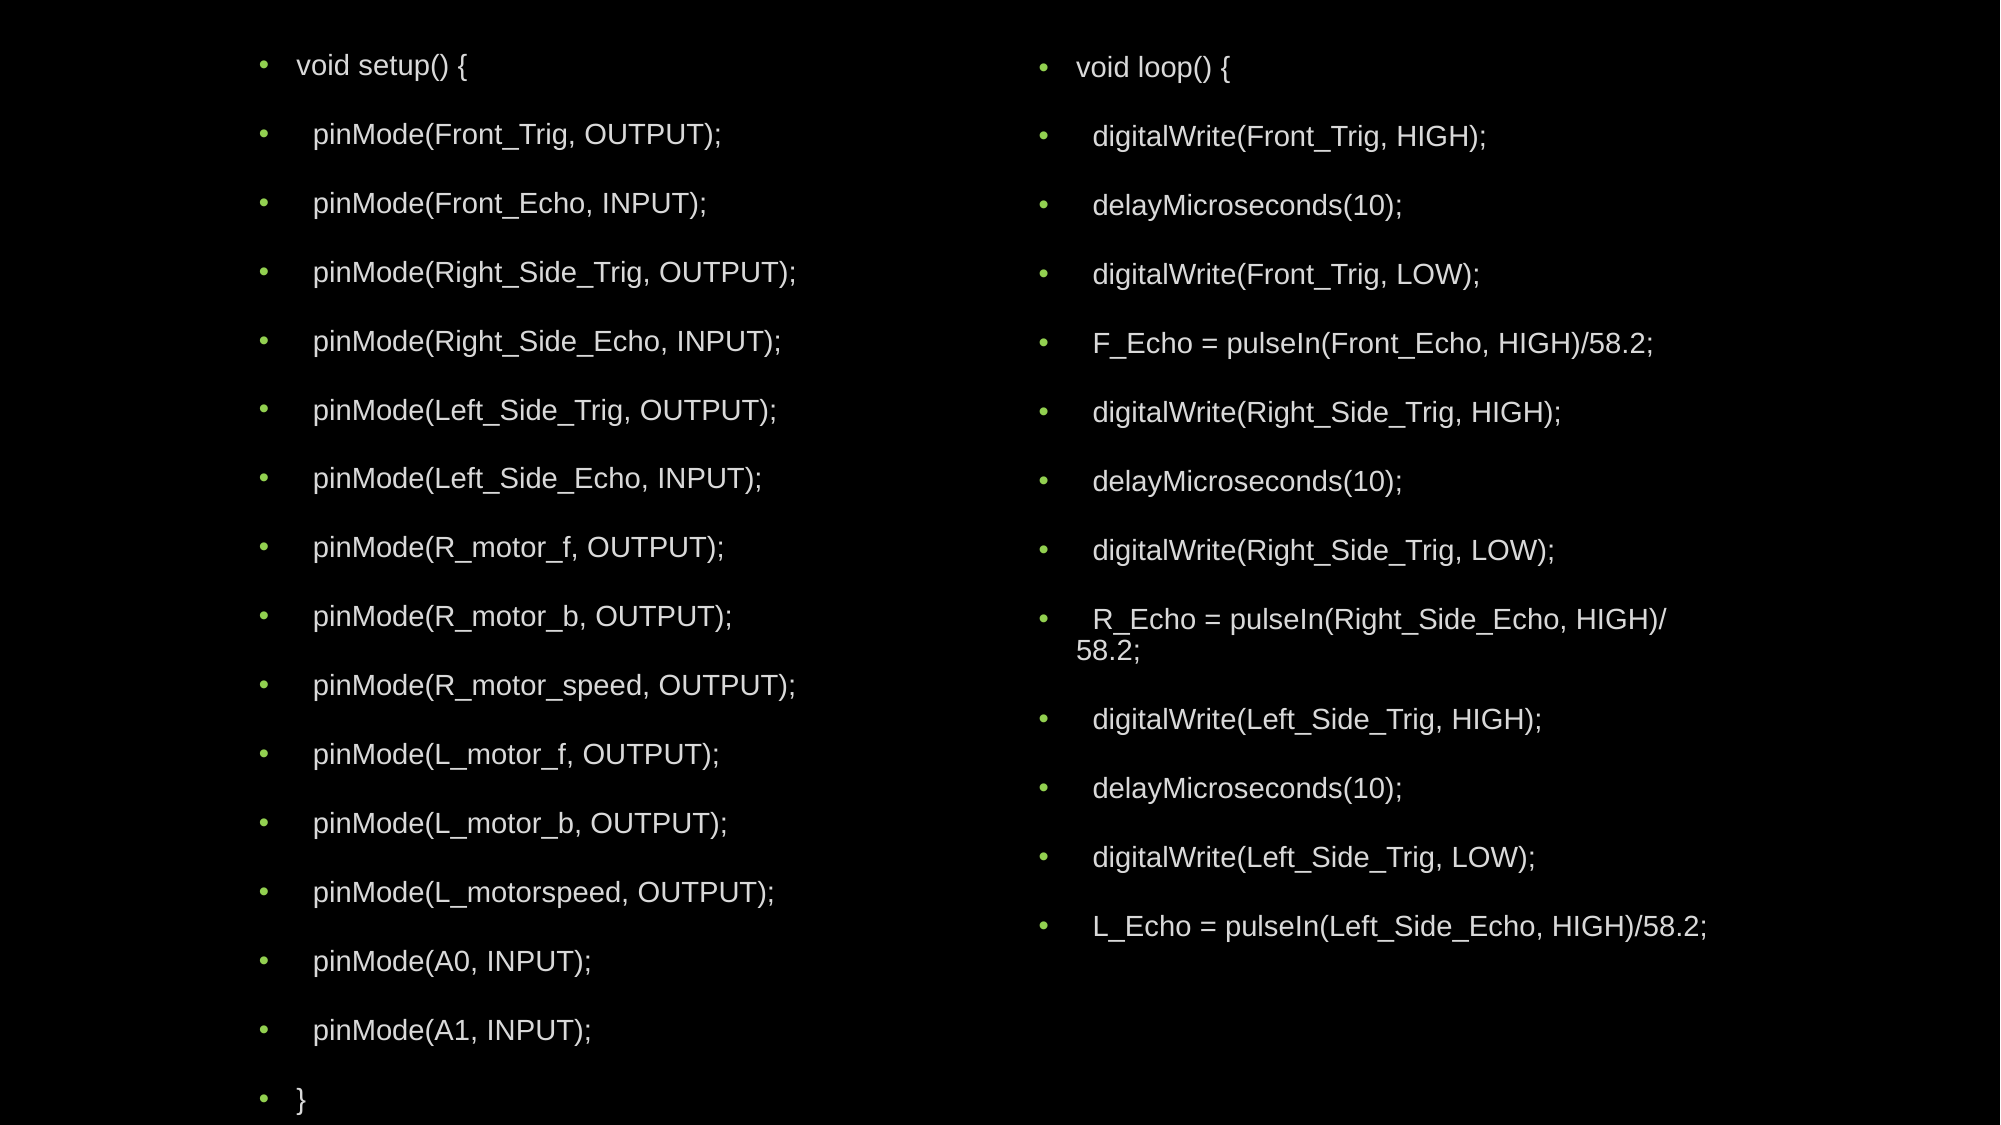

void setup() {
  pinMode(Front_Trig, OUTPUT);
  pinMode(Front_Echo, INPUT);
  pinMode(Right_Side_Trig, OUTPUT);
  pinMode(Right_Side_Echo, INPUT);
  pinMode(Left_Side_Trig, OUTPUT);
  pinMode(Left_Side_Echo, INPUT);
  pinMode(R_motor_f, OUTPUT);
  pinMode(R_motor_b, OUTPUT);
  pinMode(R_motor_speed, OUTPUT);
  pinMode(L_motor_f, OUTPUT);
  pinMode(L_motor_b, OUTPUT);
  pinMode(L_motorspeed, OUTPUT);
  pinMode(A0, INPUT);
  pinMode(A1, INPUT);
}
void loop() {
  digitalWrite(Front_Trig, HIGH);
  delayMicroseconds(10);
  digitalWrite(Front_Trig, LOW);
  F_Echo = pulseIn(Front_Echo, HIGH)/58.2;
  digitalWrite(Right_Side_Trig, HIGH);
  delayMicroseconds(10);
  digitalWrite(Right_Side_Trig, LOW);
  R_Echo = pulseIn(Right_Side_Echo, HIGH)/58.2;
  digitalWrite(Left_Side_Trig, HIGH);
  delayMicroseconds(10);
  digitalWrite(Left_Side_Trig, LOW);
  L_Echo = pulseIn(Left_Side_Echo, HIGH)/58.2;